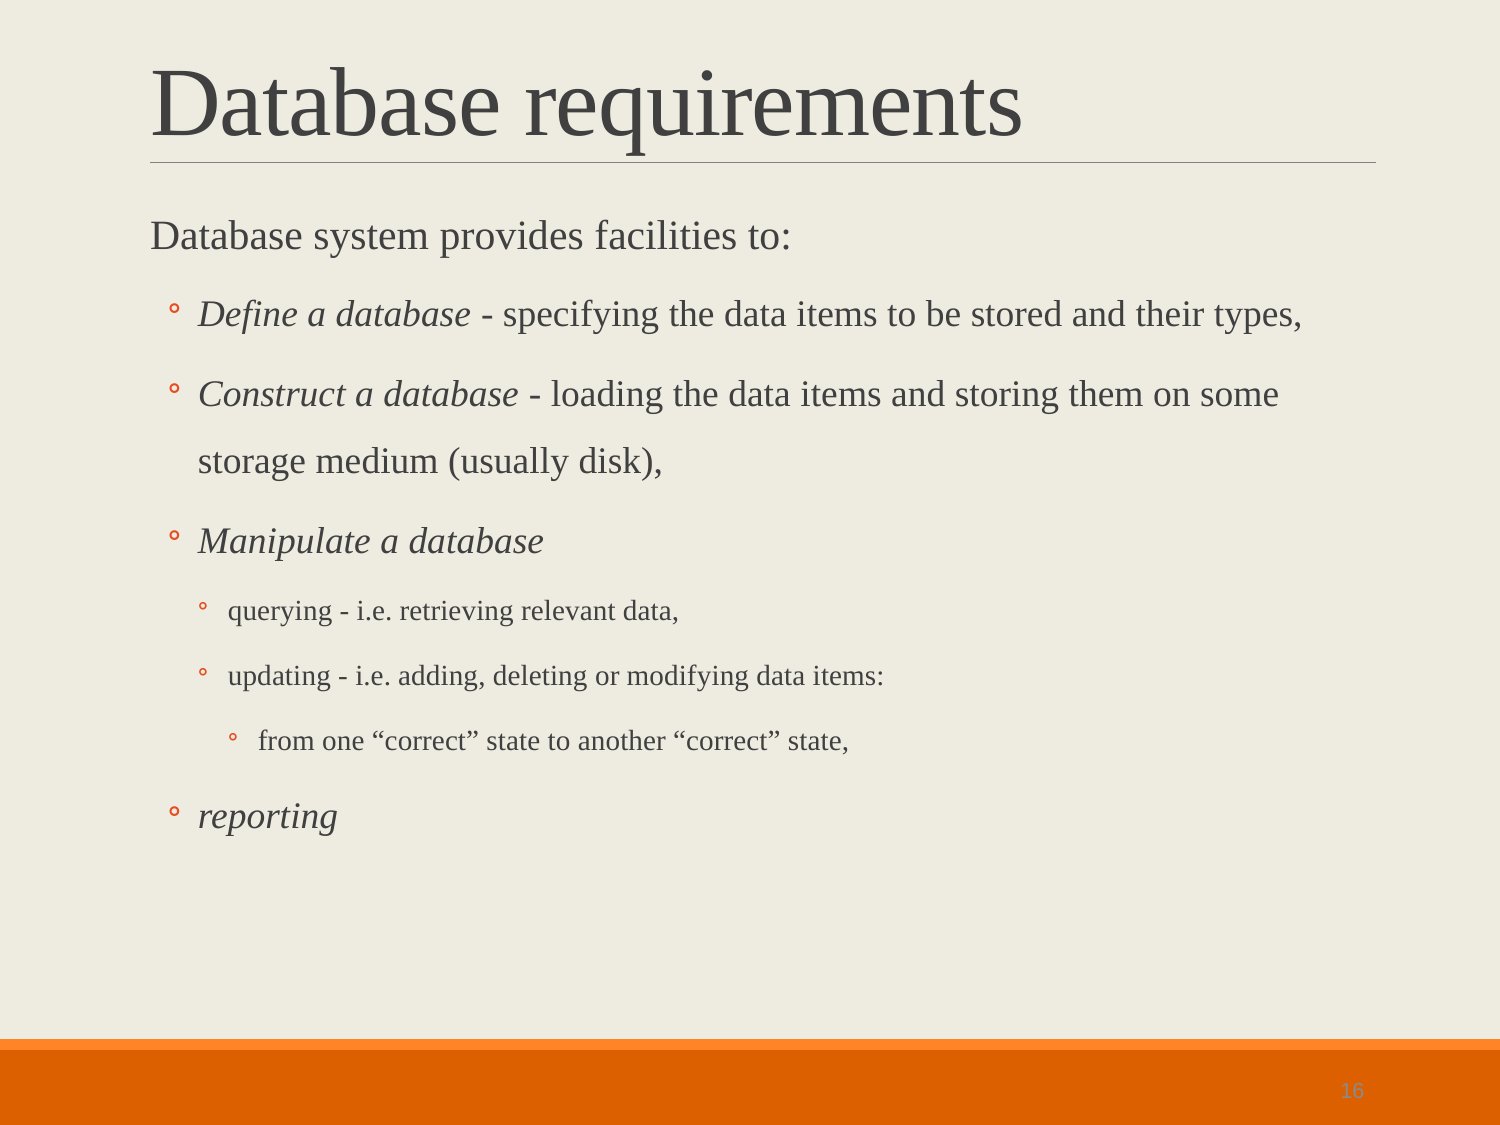

# Database requirements
Database system provides facilities to:
Define a database - specifying the data items to be stored and their types,
Construct a database - loading the data items and storing them on some storage medium (usually disk),
Manipulate a database
querying - i.e. retrieving relevant data,
updating - i.e. adding, deleting or modifying data items:
from one “correct” state to another “correct” state,
reporting
16